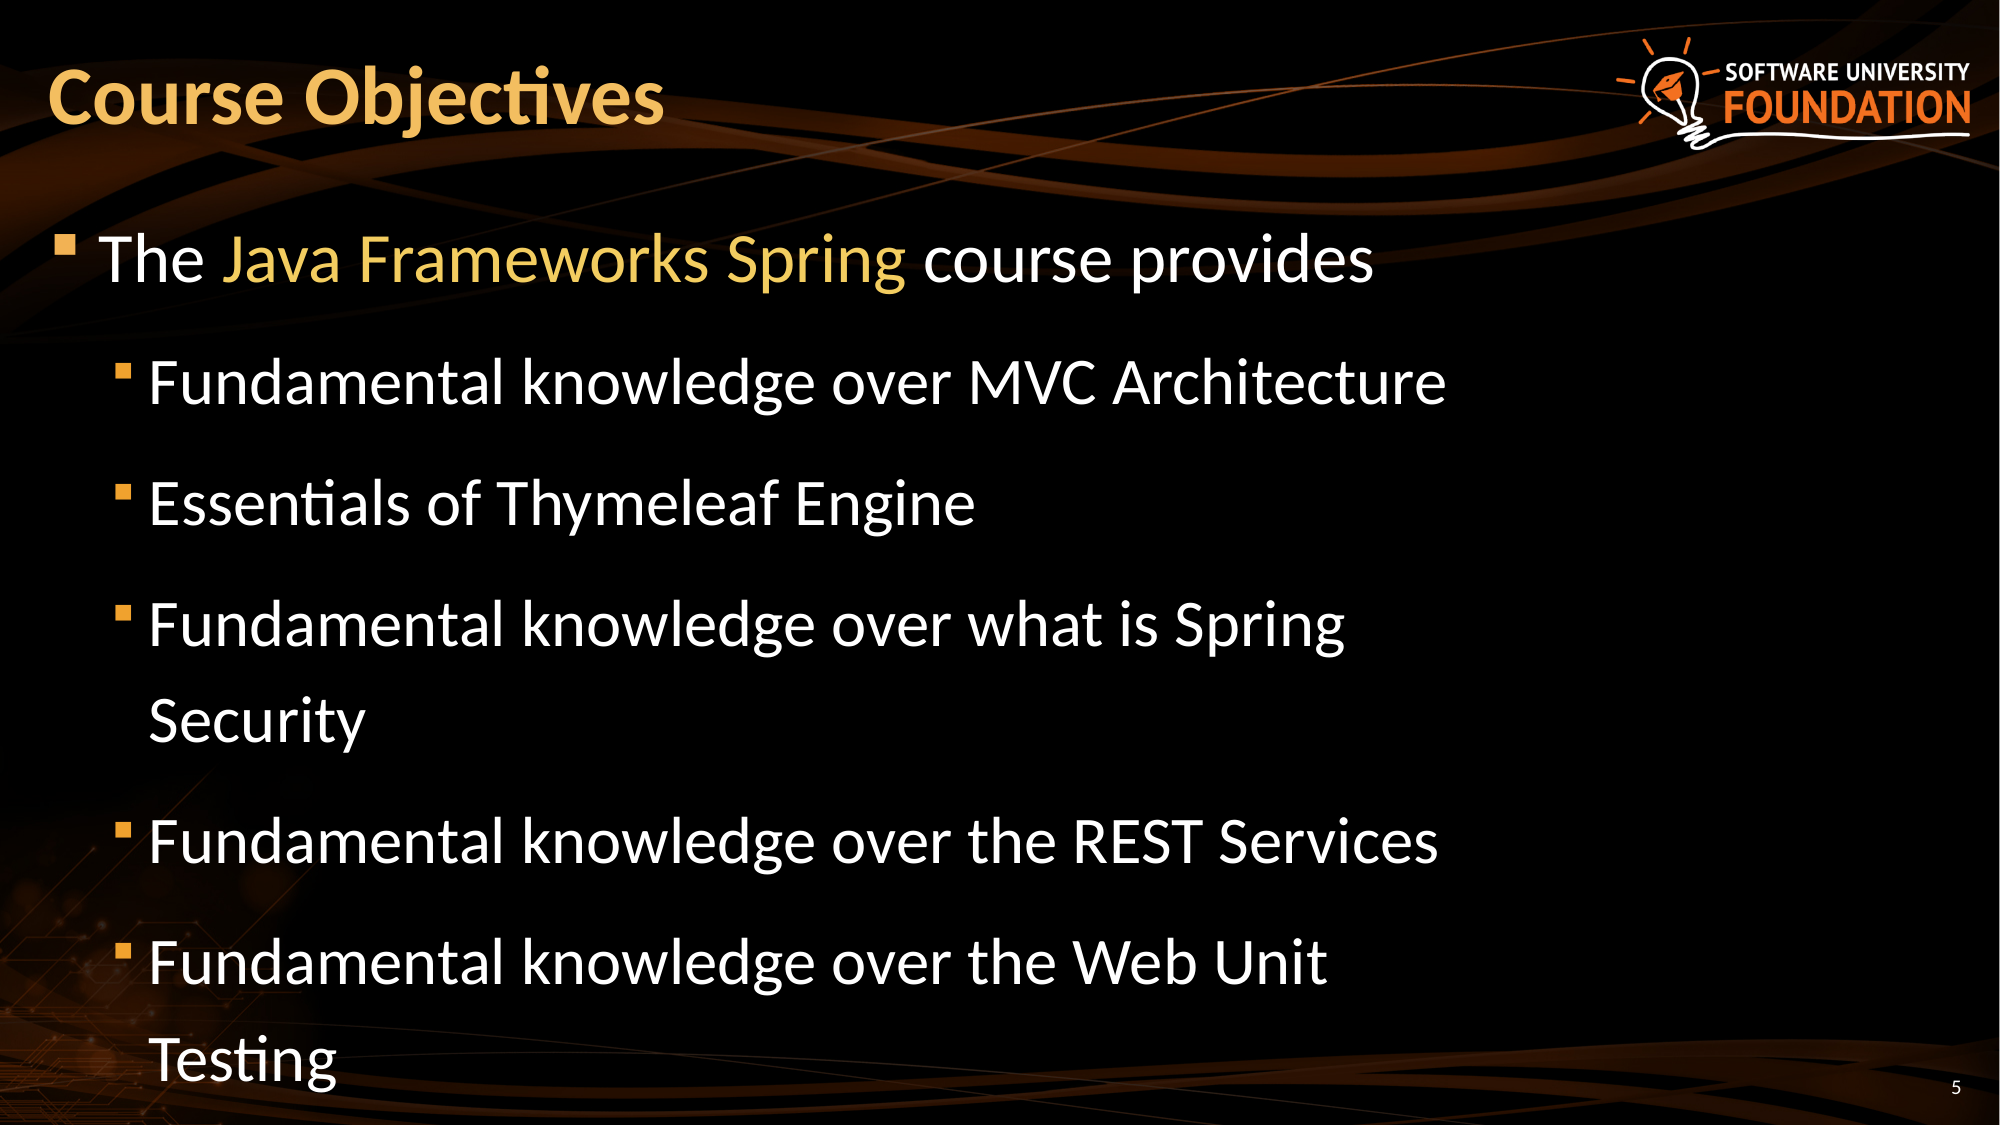

# Course Objectives
The Java Frameworks Spring course provides
Fundamental knowledge over MVC Architecture
Essentials of Thymeleaf Engine
Fundamental knowledge over what is Spring Security
Fundamental knowledge over the REST Services
Fundamental knowledge over the Web Unit Testing

5